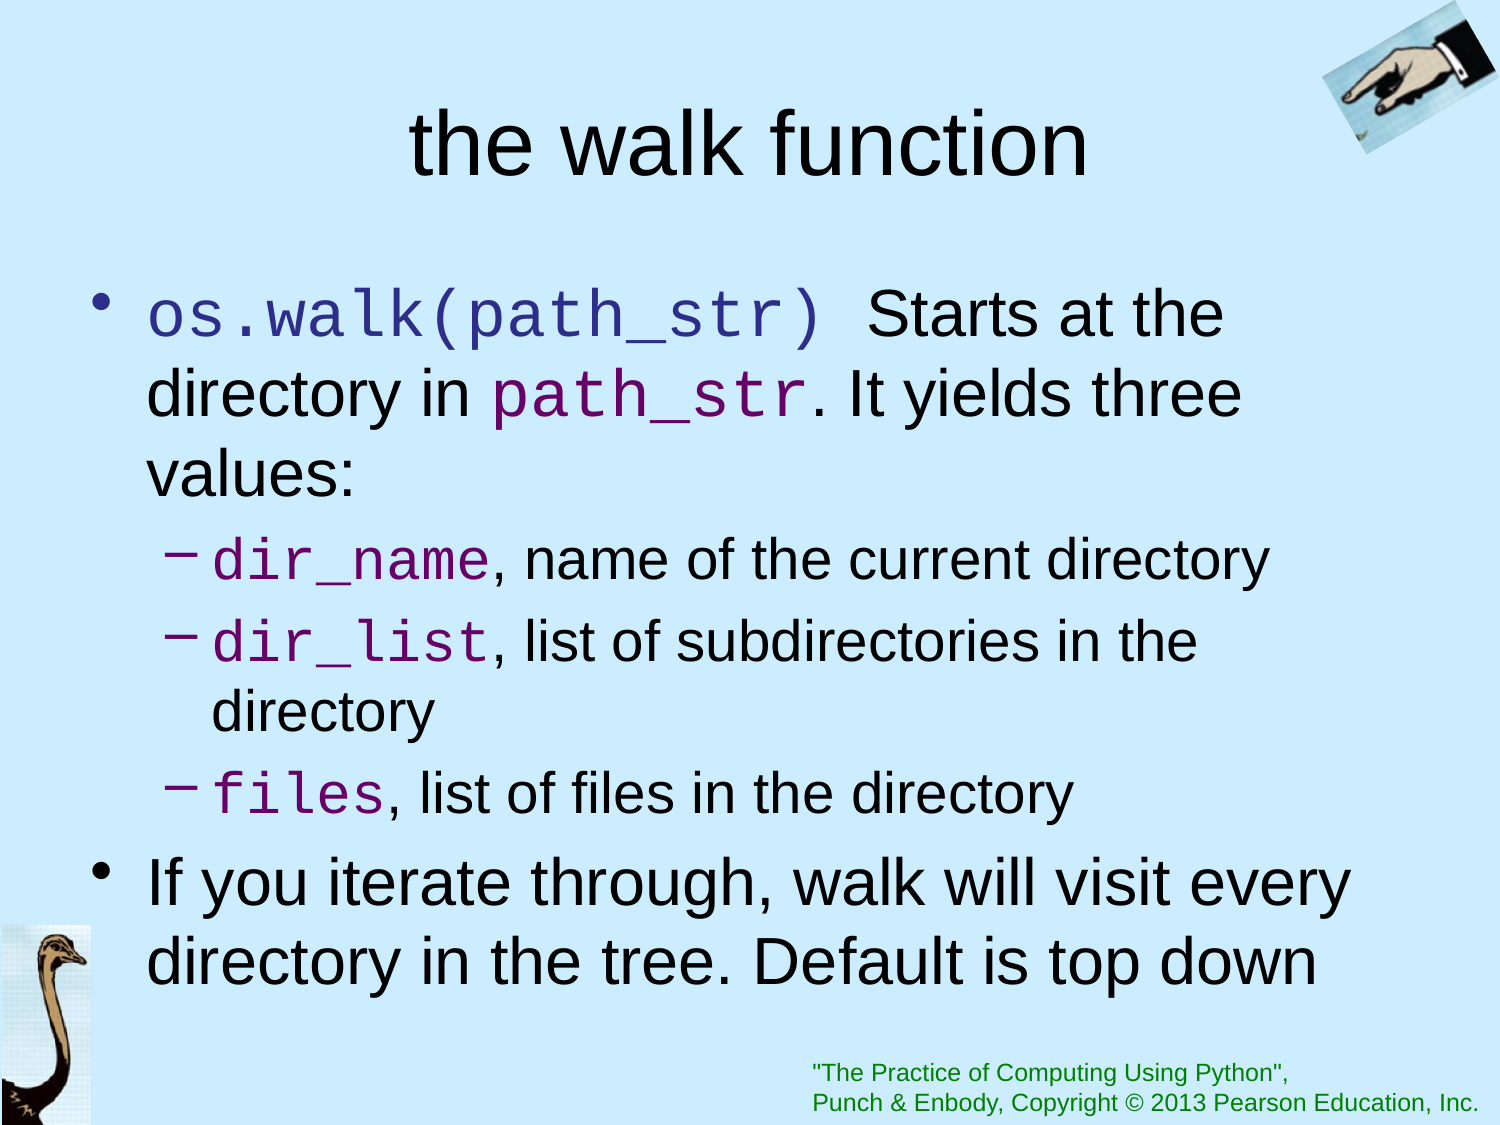

# the walk function
os.walk(path_str) Starts at the directory in path_str. It yields three values:
dir_name, name of the current directory
dir_list, list of subdirectories in the directory
files, list of files in the directory
If you iterate through, walk will visit every directory in the tree. Default is top down